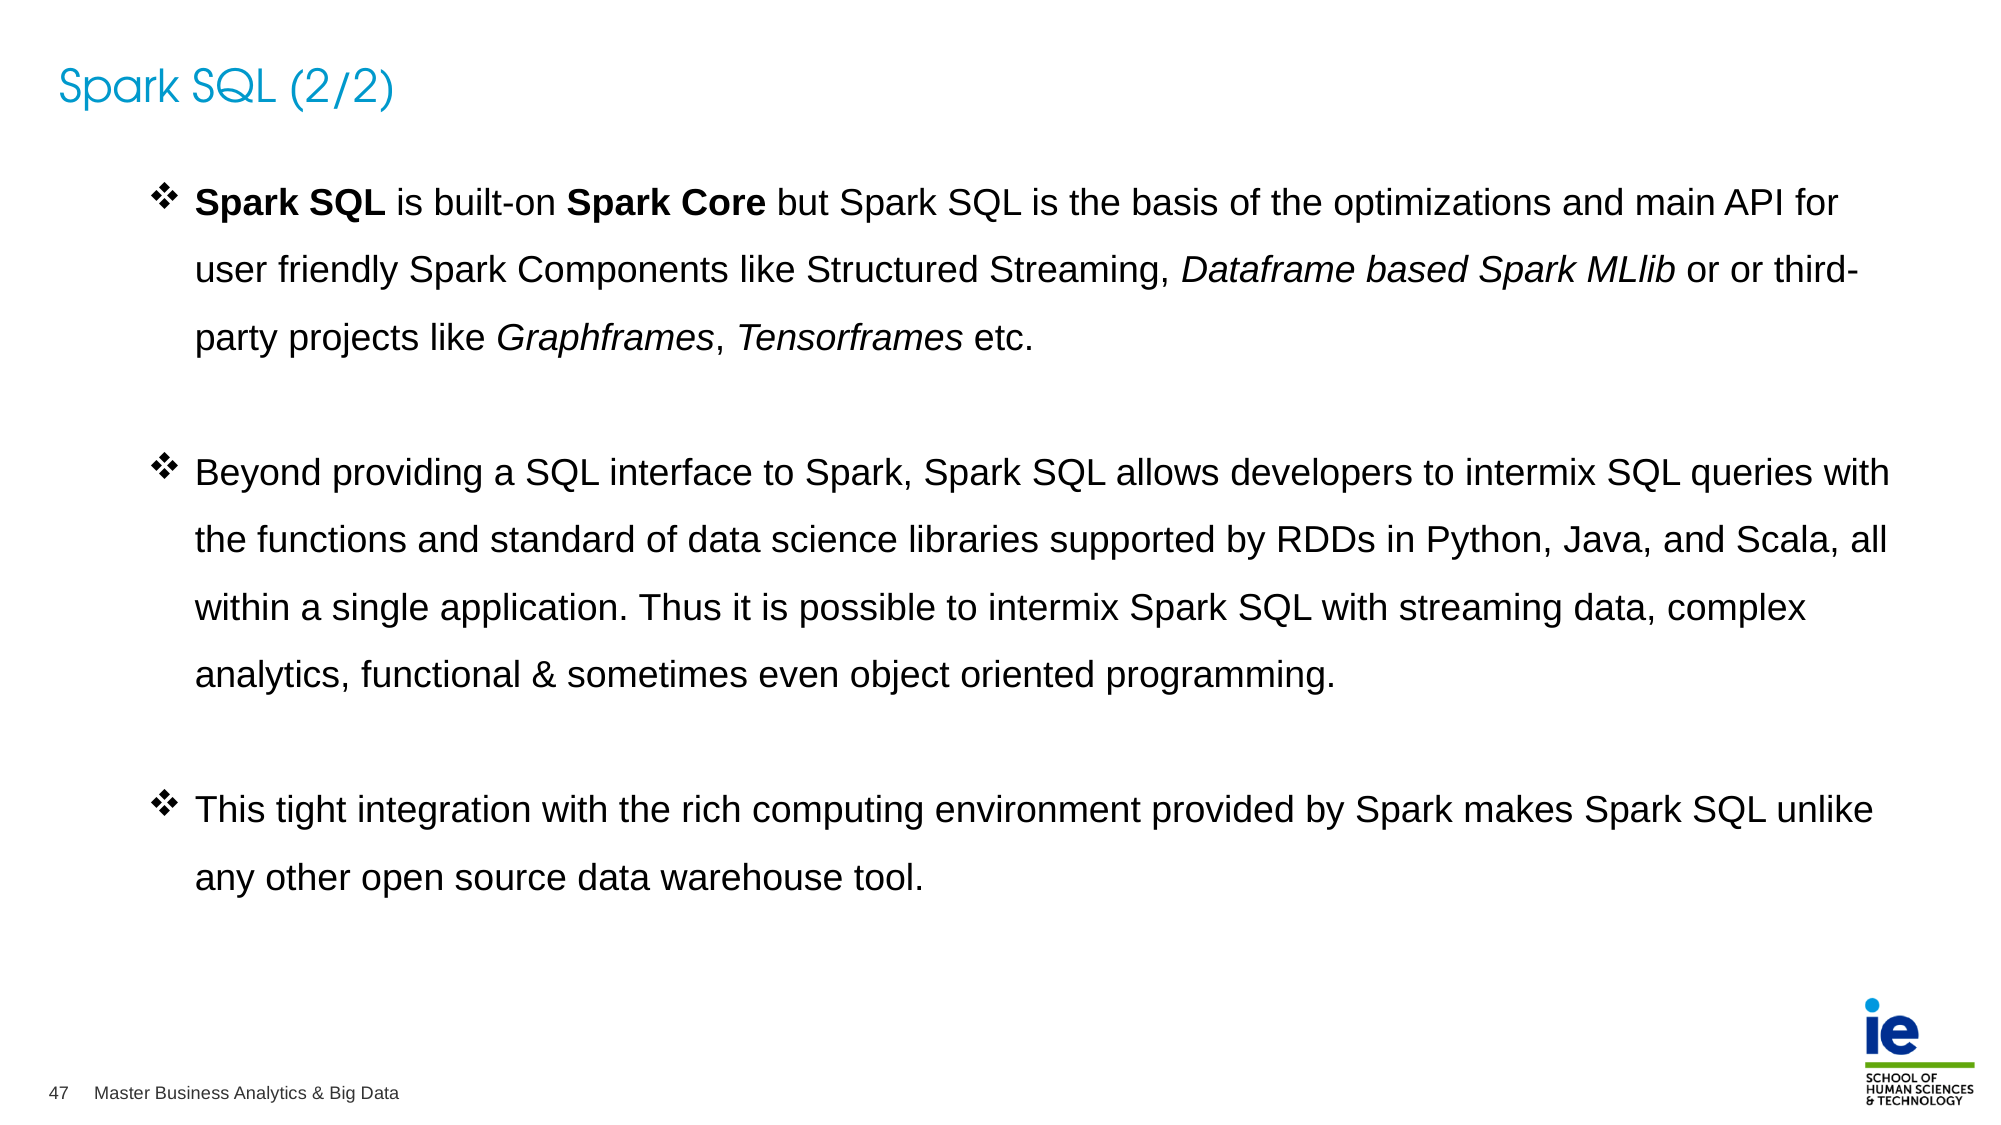

Spark SQL (2/2)
Spark SQL is built-on Spark Core but Spark SQL is the basis of the optimizations and main API for user friendly Spark Components like Structured Streaming, Dataframe based Spark MLlib or or third-party projects like Graphframes, Tensorframes etc.

Beyond providing a SQL interface to Spark, Spark SQL allows developers to intermix SQL queries with the functions and standard of data science libraries supported by RDDs in Python, Java, and Scala, all within a single application. Thus it is possible to intermix Spark SQL with streaming data, complex analytics, functional & sometimes even object oriented programming.

This tight integration with the rich computing environment provided by Spark makes Spark SQL unlike any other open source data warehouse tool.